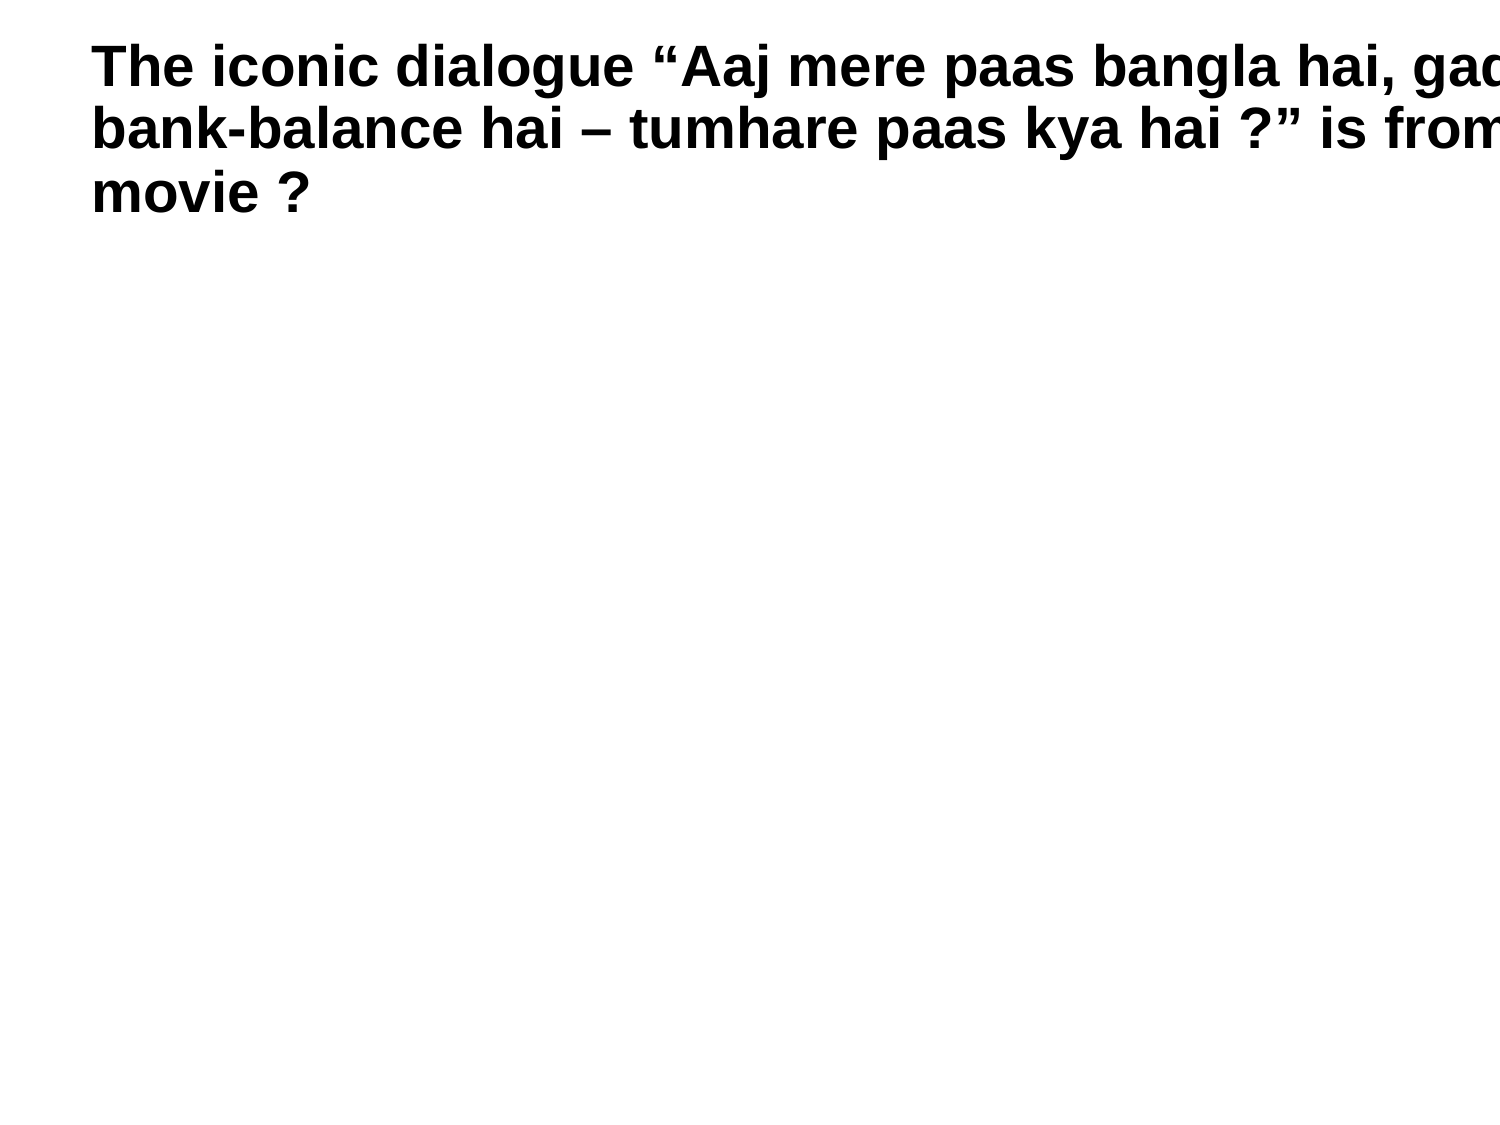

The iconic dialogue “Aaj mere paas bangla hai, gadi hai, bank-balance hai – tumhare paas kya hai ?” is from which movie ?